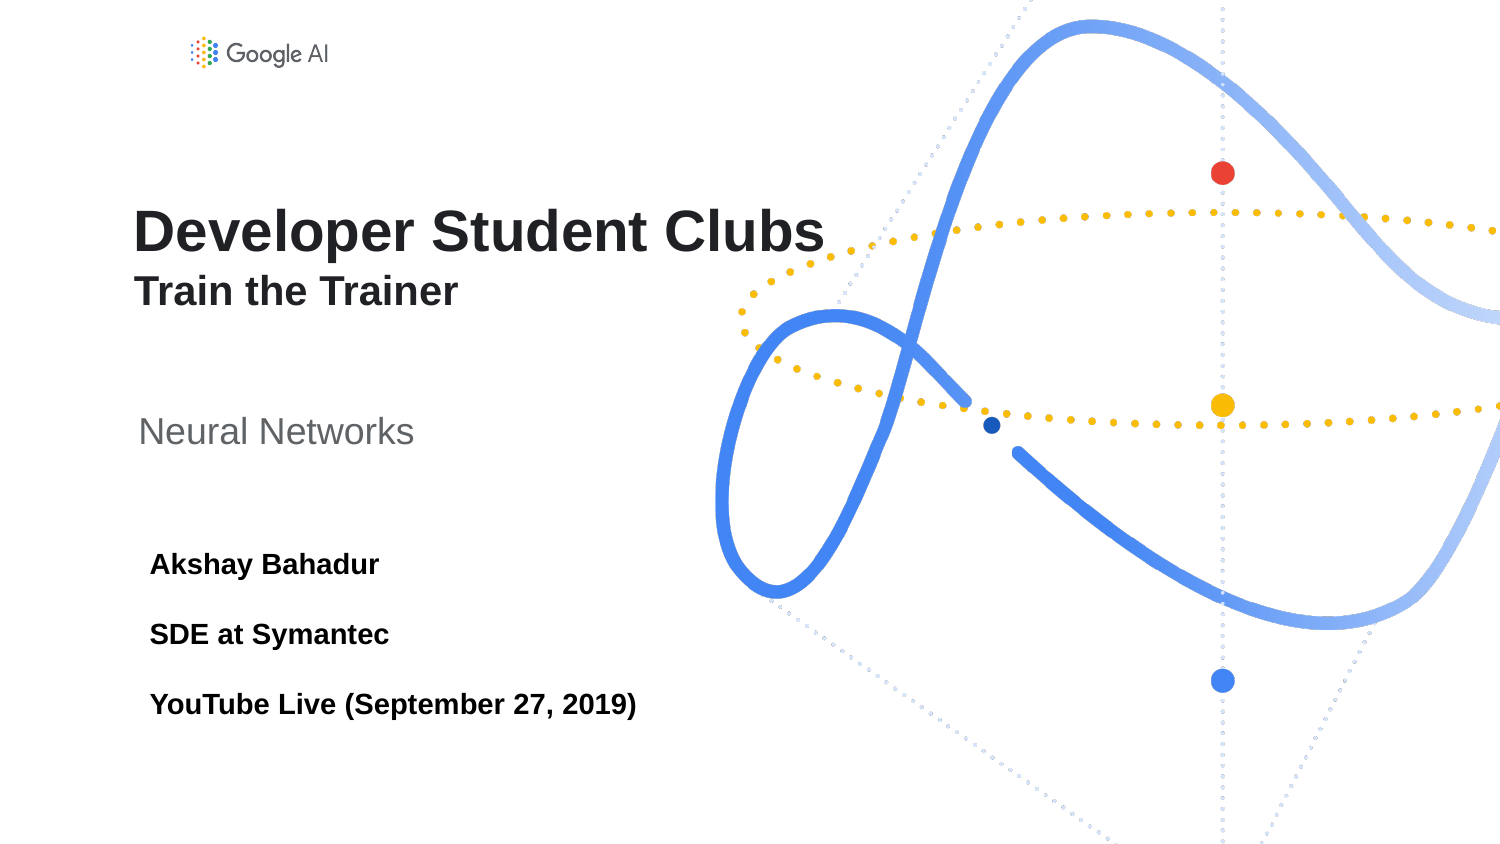

# Developer Student Clubs Train the Trainer
Neural Networks
Akshay Bahadur
SDE at Symantec
YouTube Live (September 27, 2019)